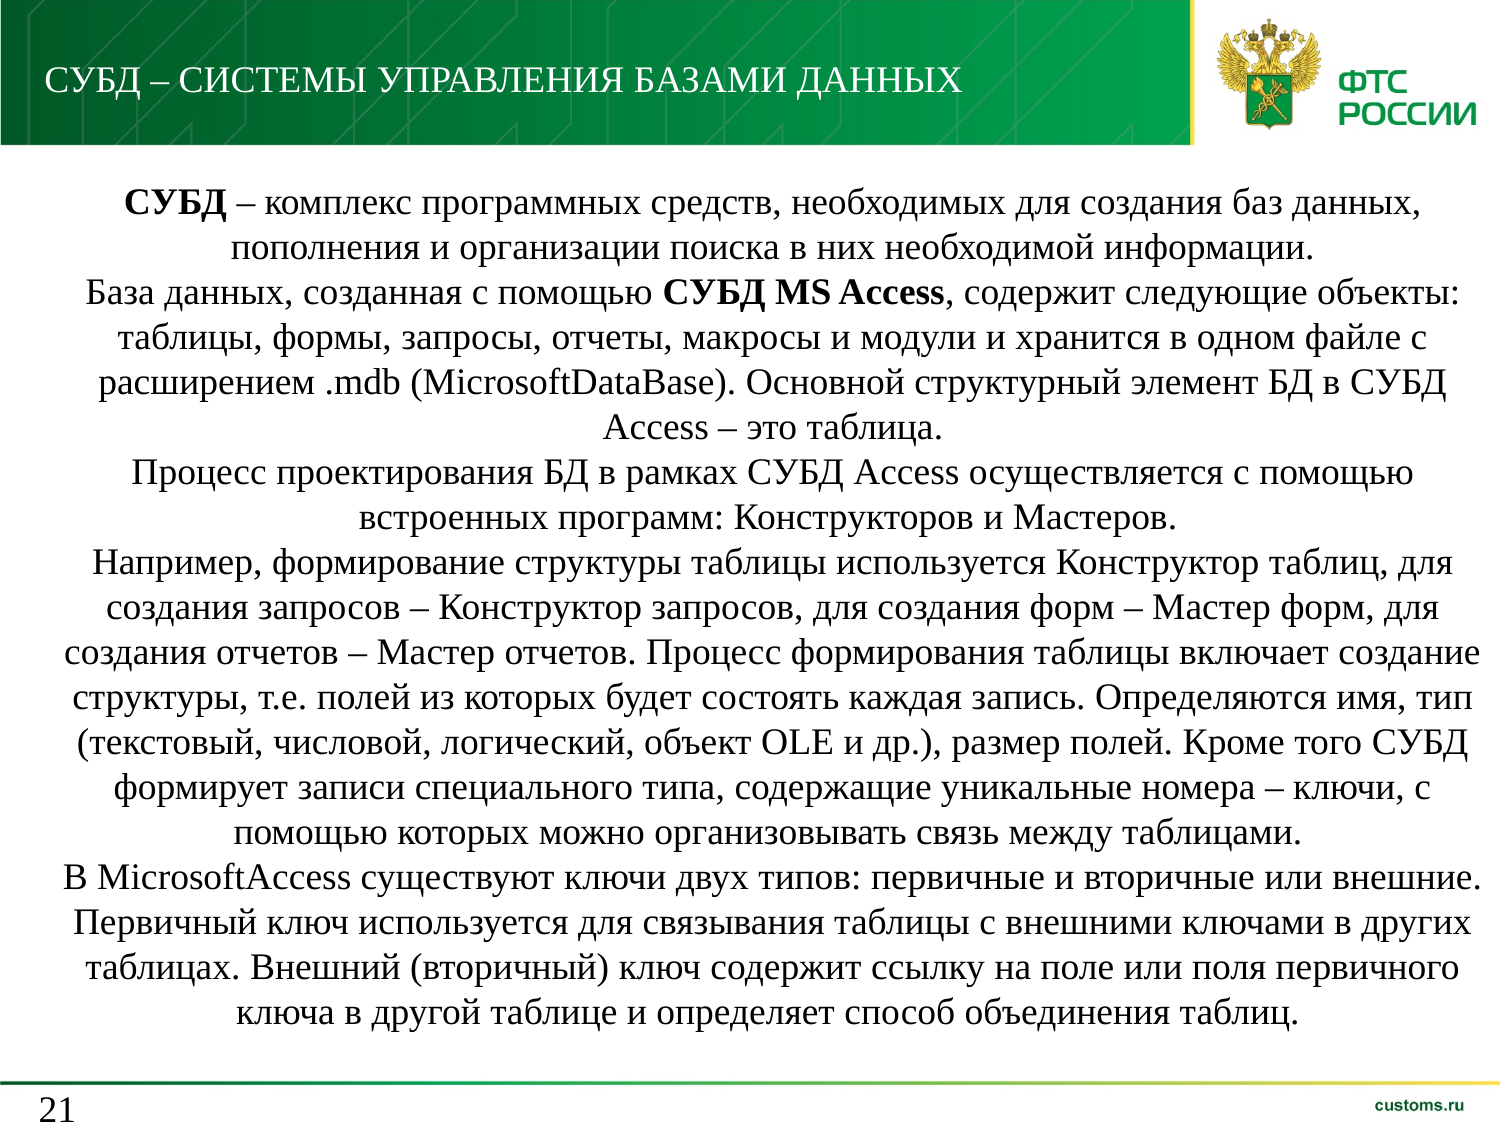

СУБД – СИСТЕМЫ УПРАВЛЕНИЯ БАЗАМИ ДАННЫХ
СУБД – комплекс программных средств, необходимых для создания баз данных, пополнения и организации поиска в них необходимой информации.
База данных, созданная с помощью СУБД MS Access, содержит следующие объекты: таблицы, формы, запросы, отчеты, макросы и модули и хранится в одном файле с расширением .mdb (MicrosoftDataBase). Основной структурный элемент БД в СУБД Access – это таблица.
Процесс проектирования БД в рамках СУБД Access осуществляется с помощью встроенных программ: Конструкторов и Мастеров.
Например, формирование структуры таблицы используется Конструктор таблиц, для создания запросов – Конструктор запросов, для создания форм – Мастер форм, для создания отчетов – Мастер отчетов. Процесс формирования таблицы включает создание структуры, т.е. полей из которых будет состоять каждая запись. Определяются имя, тип (текстовый, числовой, логический, объект OLE и др.), размер полей. Кроме того СУБД формирует записи специального типа, содержащие уникальные номера – ключи, с помощью которых можно организовывать связь между таблицами.
В MicrosoftAccess существуют ключи двух типов: первичные и вторичные или внешние.
Первичный ключ используется для связывания таблицы с внешними ключами в других таблицах. Внешний (вторичный) ключ содержит ссылку на поле или поля первичного ключа в другой таблице и определяет способ объединения таблиц.
21